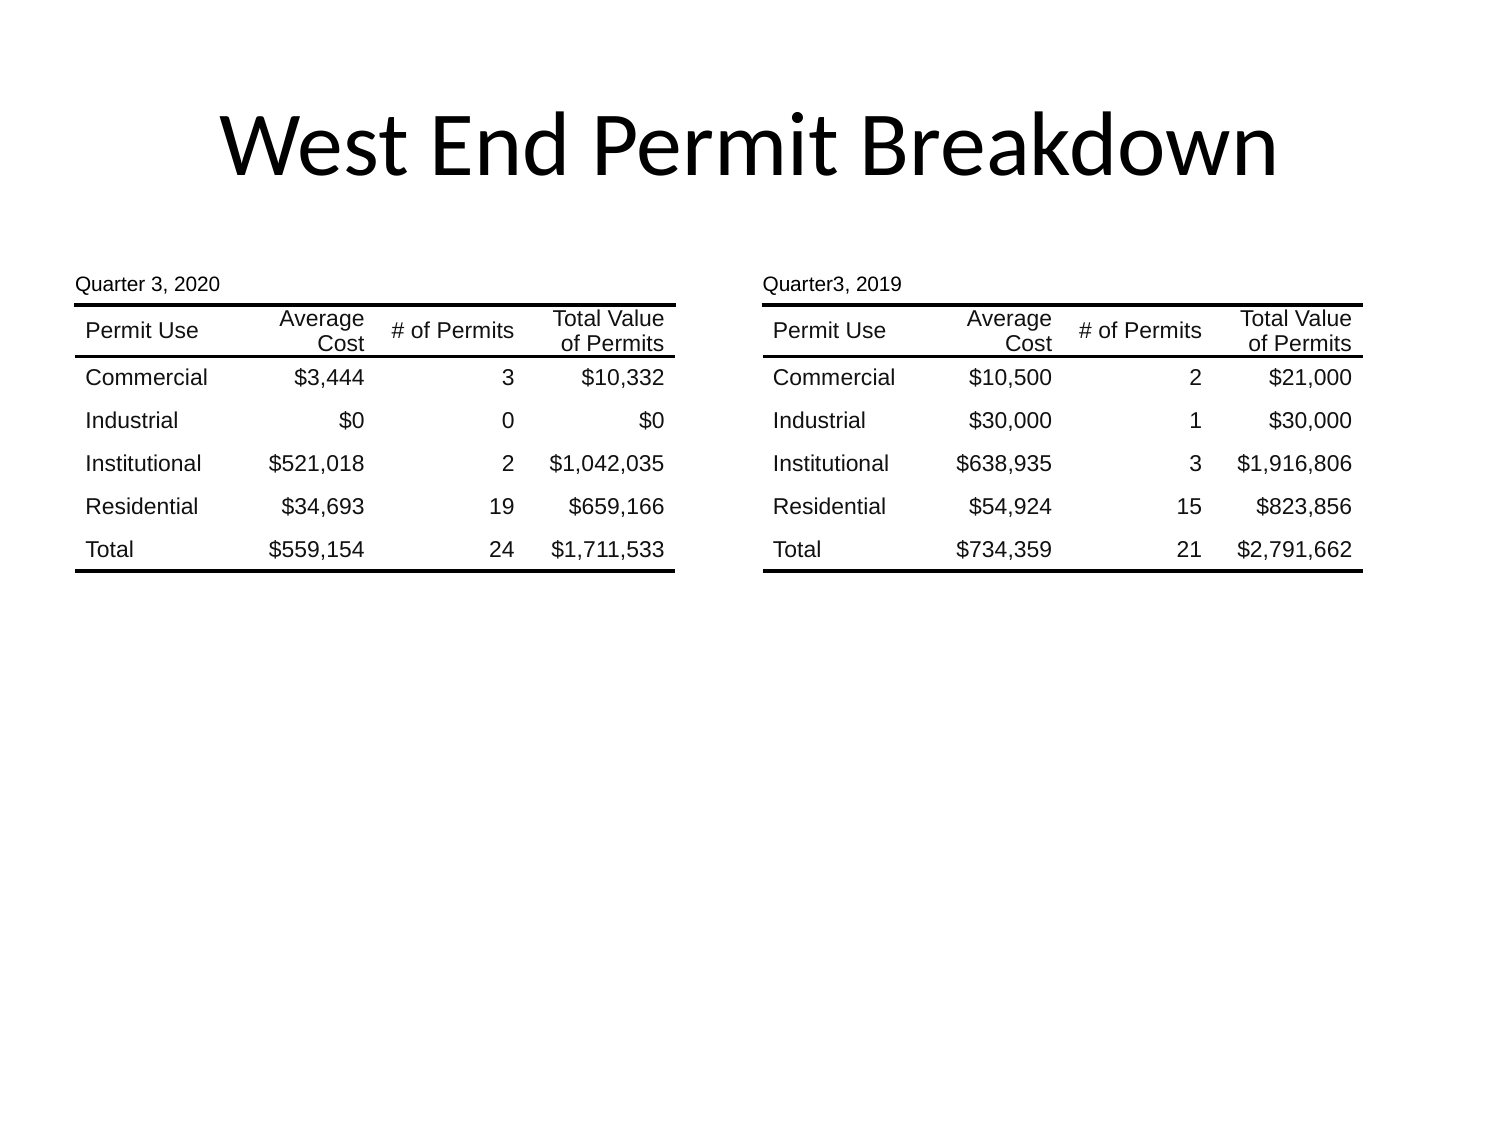

# West End Permit Breakdown
| Quarter 3, 2020 | Quarter 3, 2020 | Quarter 3, 2020 | Quarter 3, 2020 |
| --- | --- | --- | --- |
| Permit Use | Average Cost | # of Permits | Total Value of Permits |
| Commercial | $3,444 | 3 | $10,332 |
| Industrial | $0 | 0 | $0 |
| Institutional | $521,018 | 2 | $1,042,035 |
| Residential | $34,693 | 19 | $659,166 |
| Total | $559,154 | 24 | $1,711,533 |
| Quarter3, 2019 | Quarter3, 2019 | Quarter3, 2019 | Quarter3, 2019 |
| --- | --- | --- | --- |
| Permit Use | Average Cost | # of Permits | Total Value of Permits |
| Commercial | $10,500 | 2 | $21,000 |
| Industrial | $30,000 | 1 | $30,000 |
| Institutional | $638,935 | 3 | $1,916,806 |
| Residential | $54,924 | 15 | $823,856 |
| Total | $734,359 | 21 | $2,791,662 |